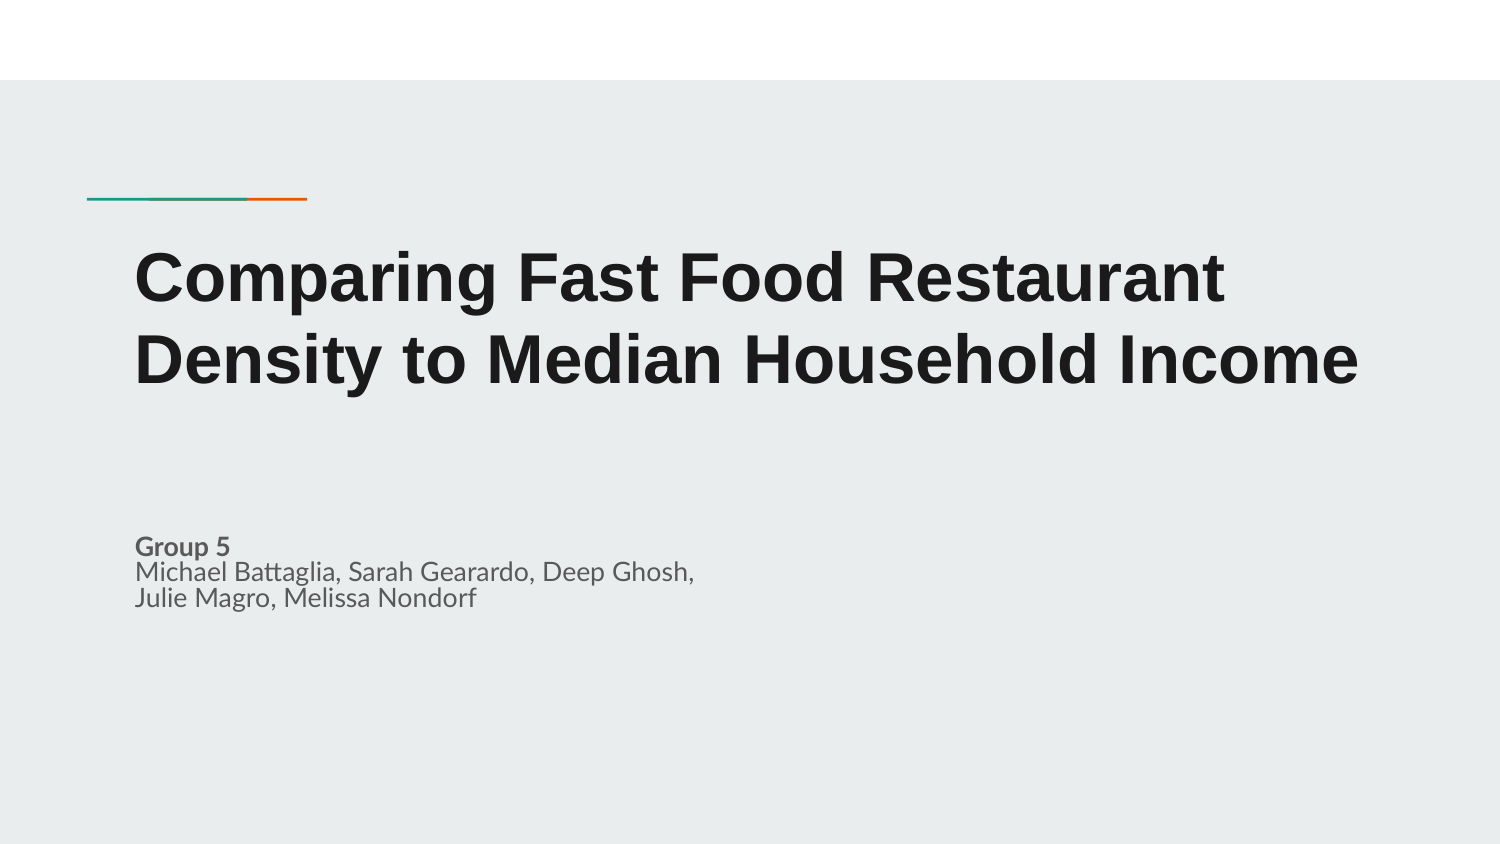

# Comparing Fast Food Restaurant Density to Median Household Income
Group 5
Michael Battaglia, Sarah Gearardo, Deep Ghosh,
Julie Magro, Melissa Nondorf